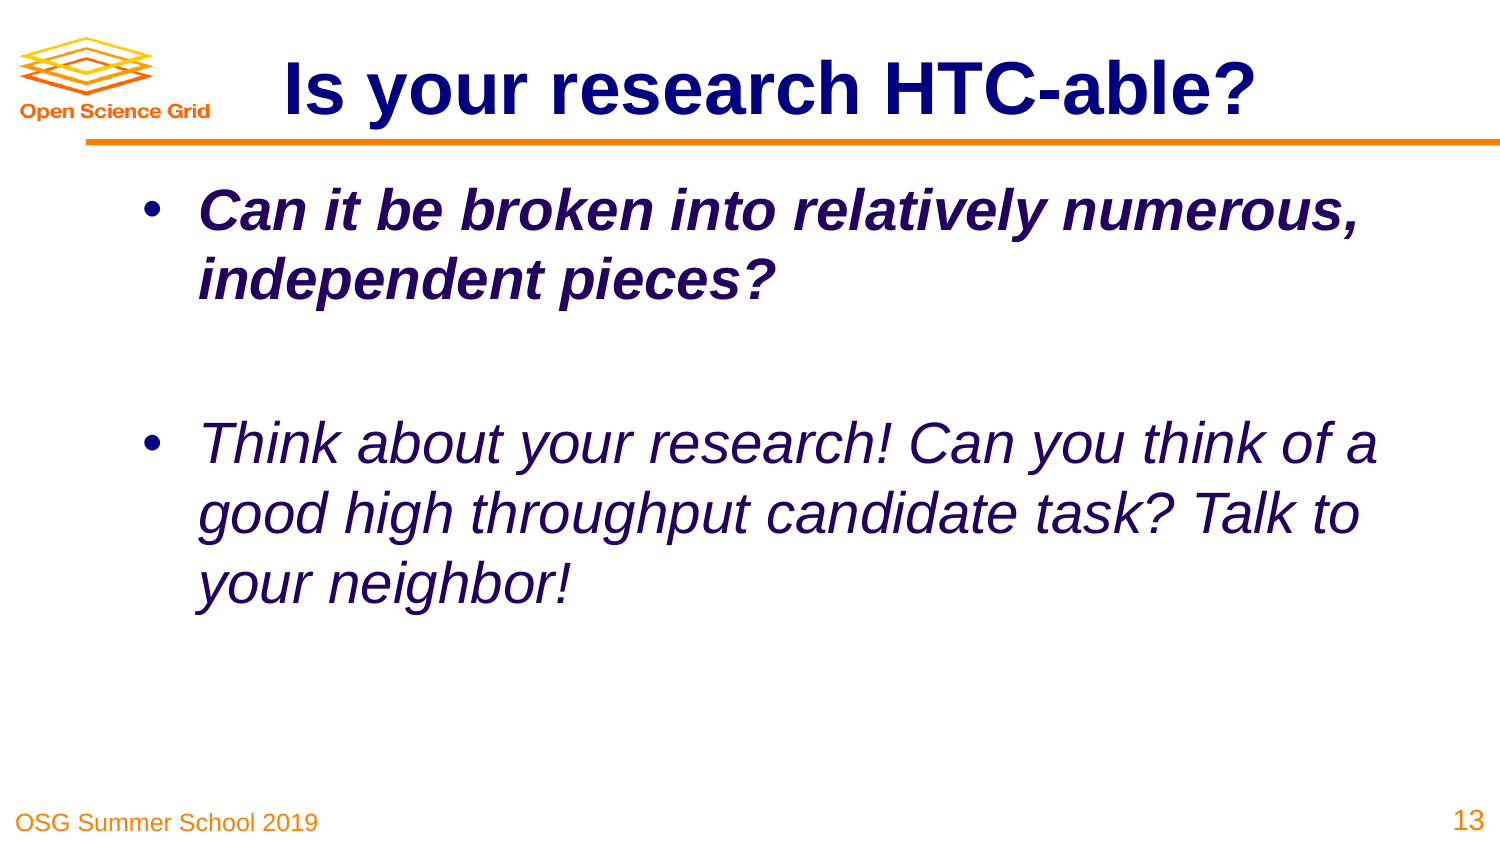

# Is your research HTC-able?
Can it be broken into relatively numerous, independent pieces?

Think about your research! Can you think of a good high throughput candidate task? Talk to your neighbor!
13